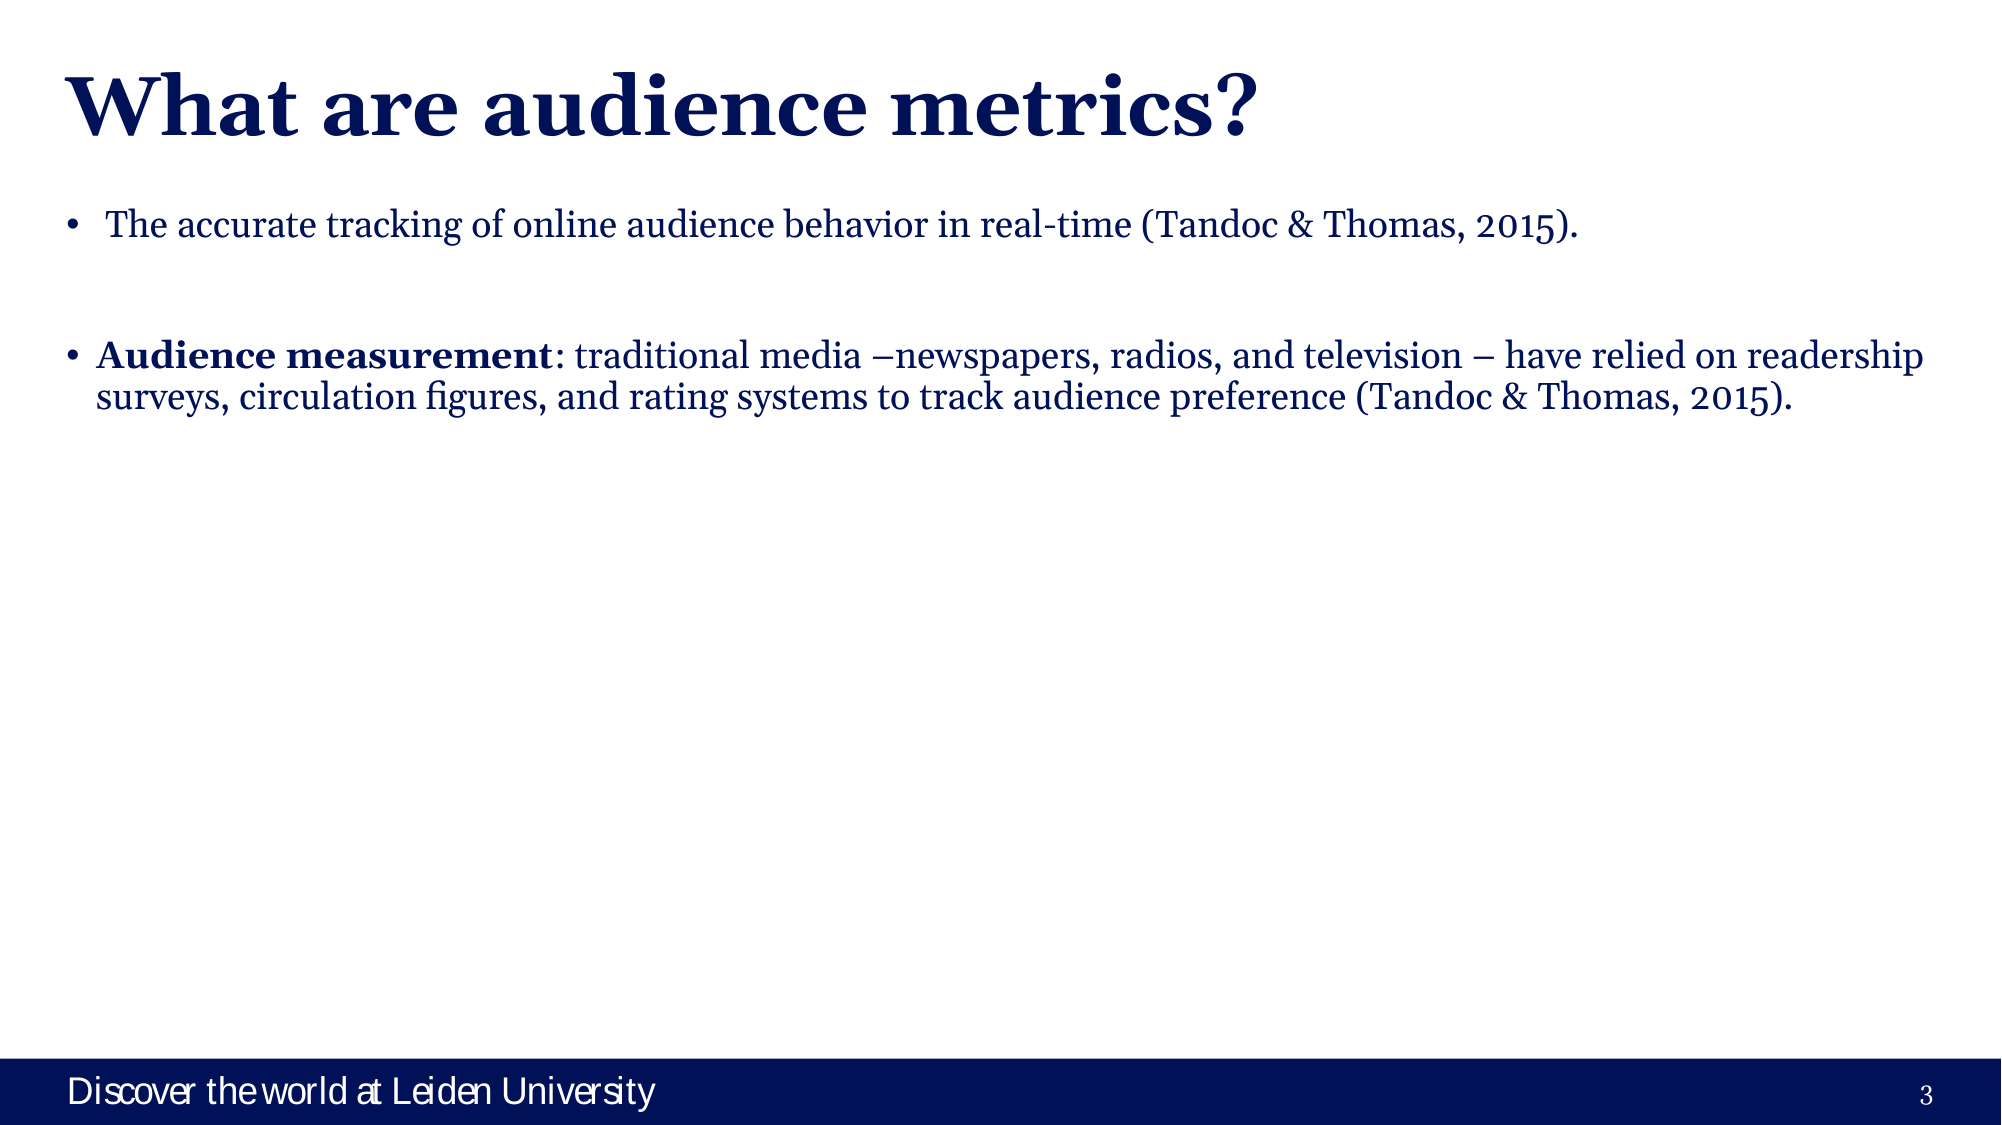

# What are audience metrics?
 The accurate tracking of online audience behavior in real-time (Tandoc & Thomas, 2015).

Audience measurement: traditional media –newspapers, radios, and television – have relied on readership surveys, circulation figures, and rating systems to track audience preference (Tandoc & Thomas, 2015).

3